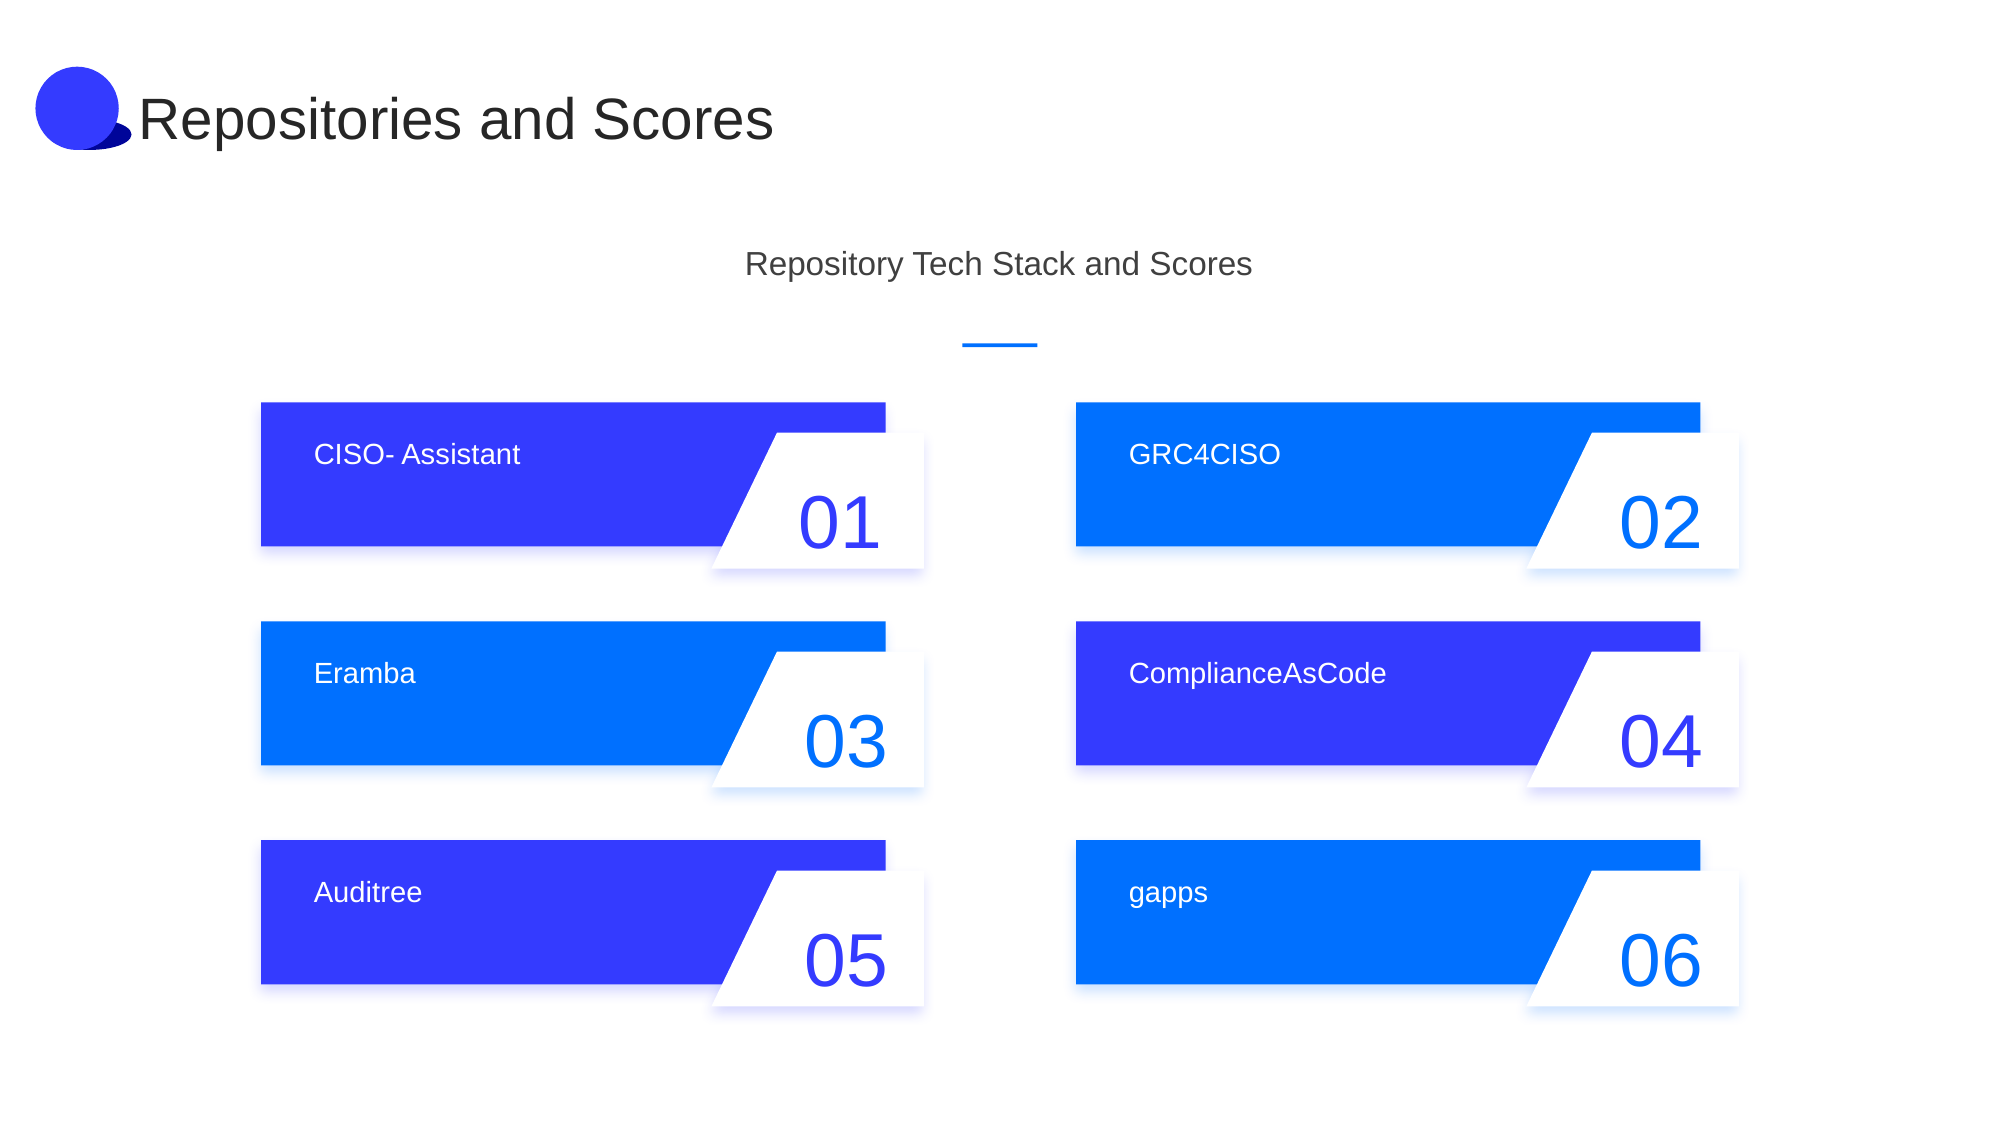

Repositories and Scores
Repository Tech Stack and Scores

CISO- Assistant
GRC4CISO

01
02

Eramba
ComplianceAsCode

03
04

Auditree
gapps

05
06